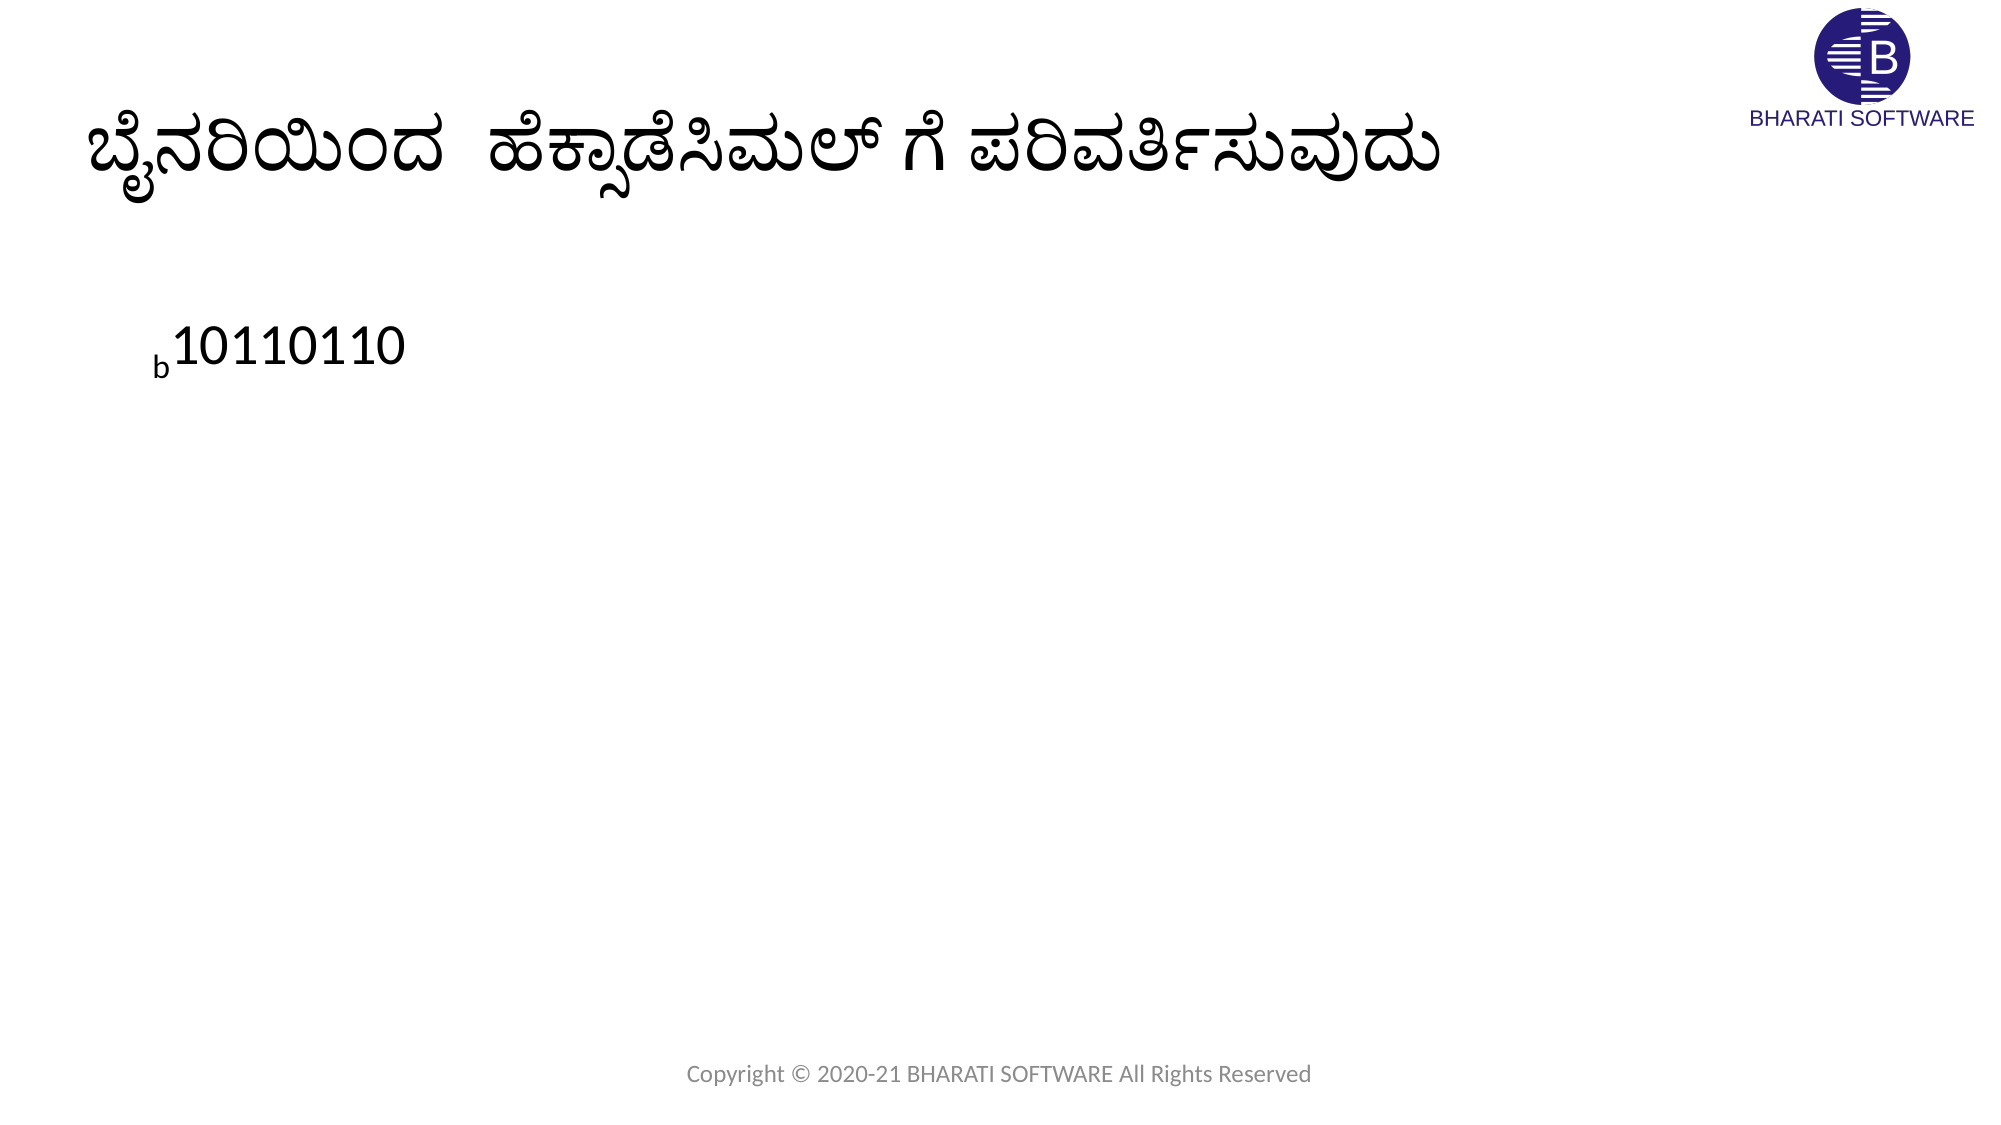

# ಬೈನರಿಯಿಂದ  ಹೆಕ್ಸಾಡೆಸಿಮಲ್ ಗೆ ಪರಿವರ್ತಿಸುವುದು
b10110110
Copyright © 2020-21 BHARATI SOFTWARE All Rights Reserved